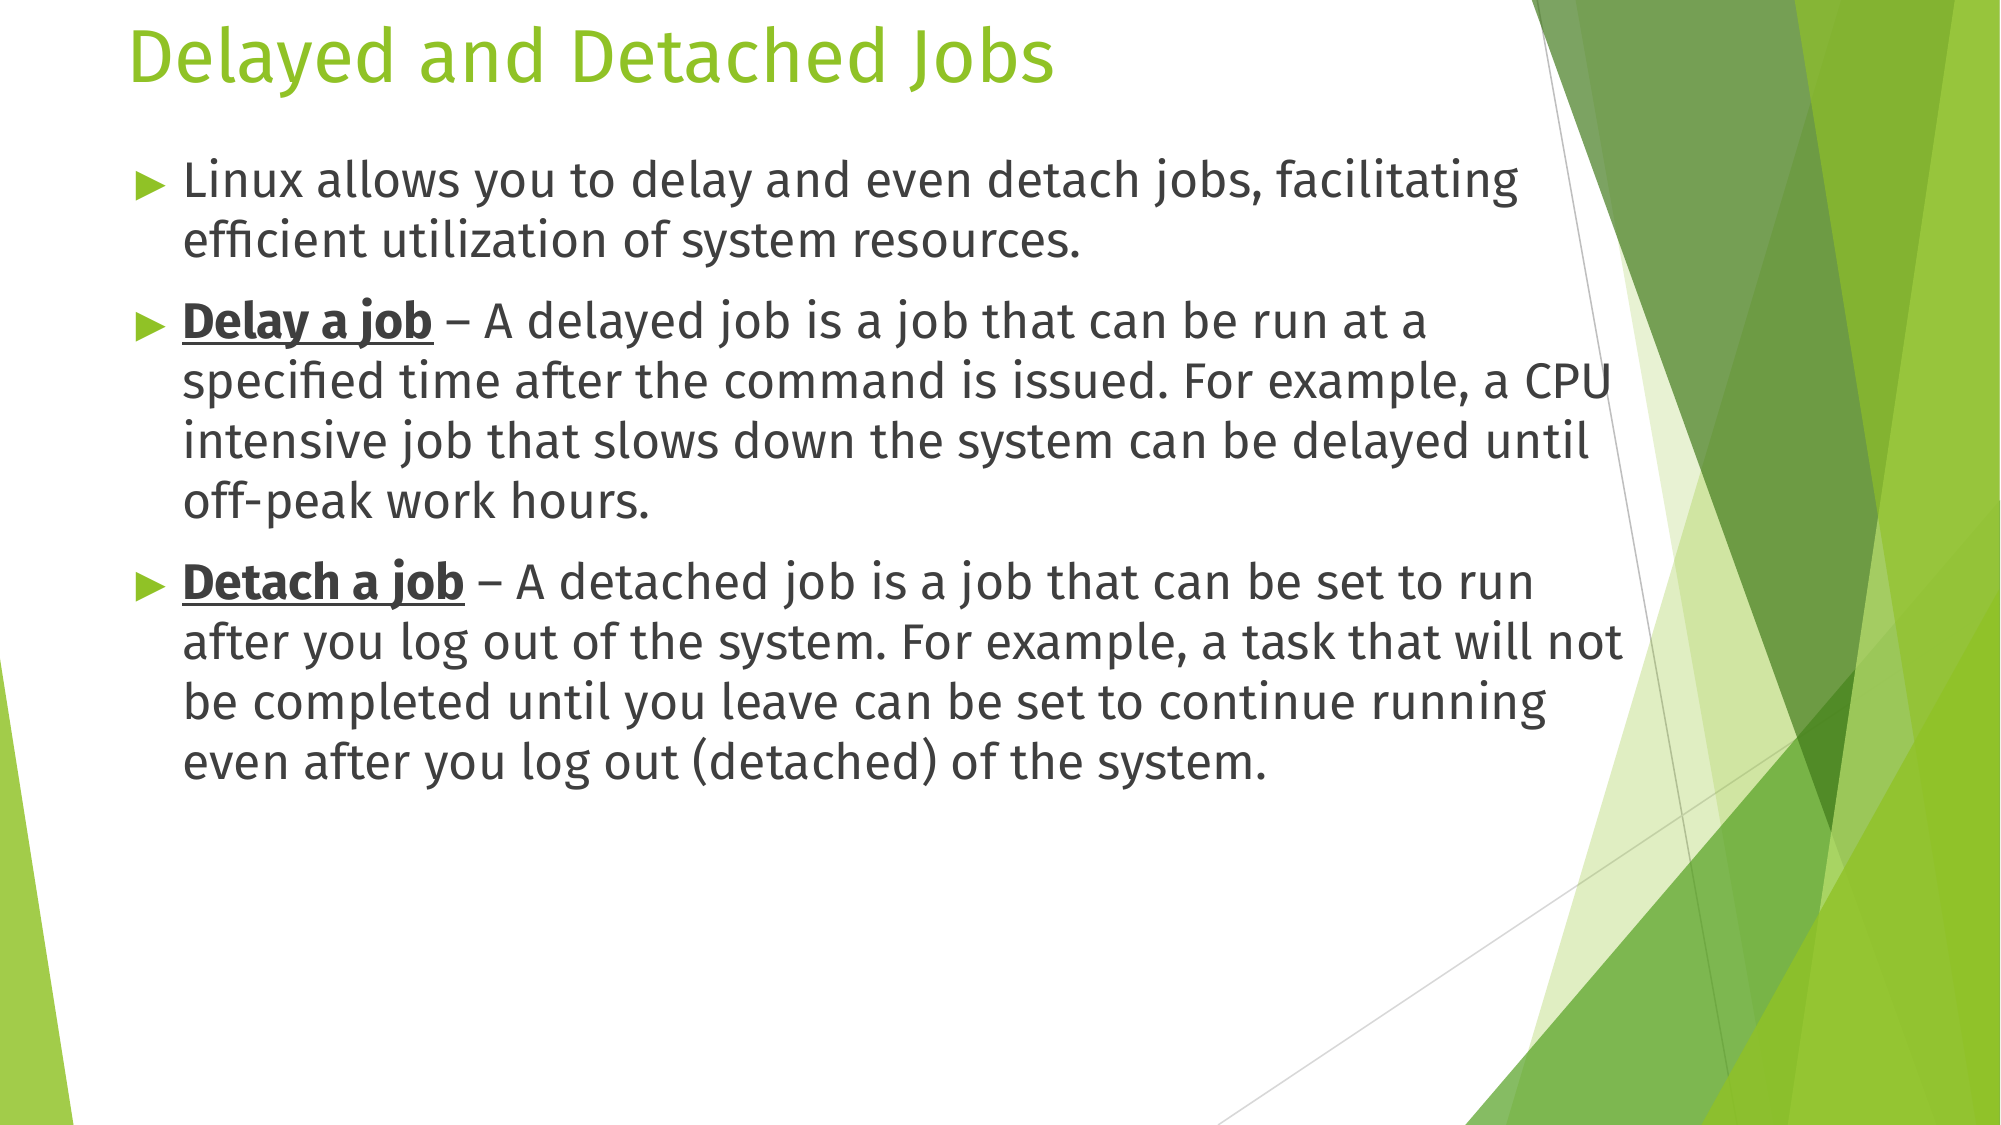

# Delayed and Detached Jobs
Linux allows you to delay and even detach jobs, facilitating efficient utilization of system resources.
Delay a job – A delayed job is a job that can be run at a specified time after the command is issued. For example, a CPU intensive job that slows down the system can be delayed until off-peak work hours.
Detach a job – A detached job is a job that can be set to run after you log out of the system. For example, a task that will not be completed until you leave can be set to continue running even after you log out (detached) of the system.